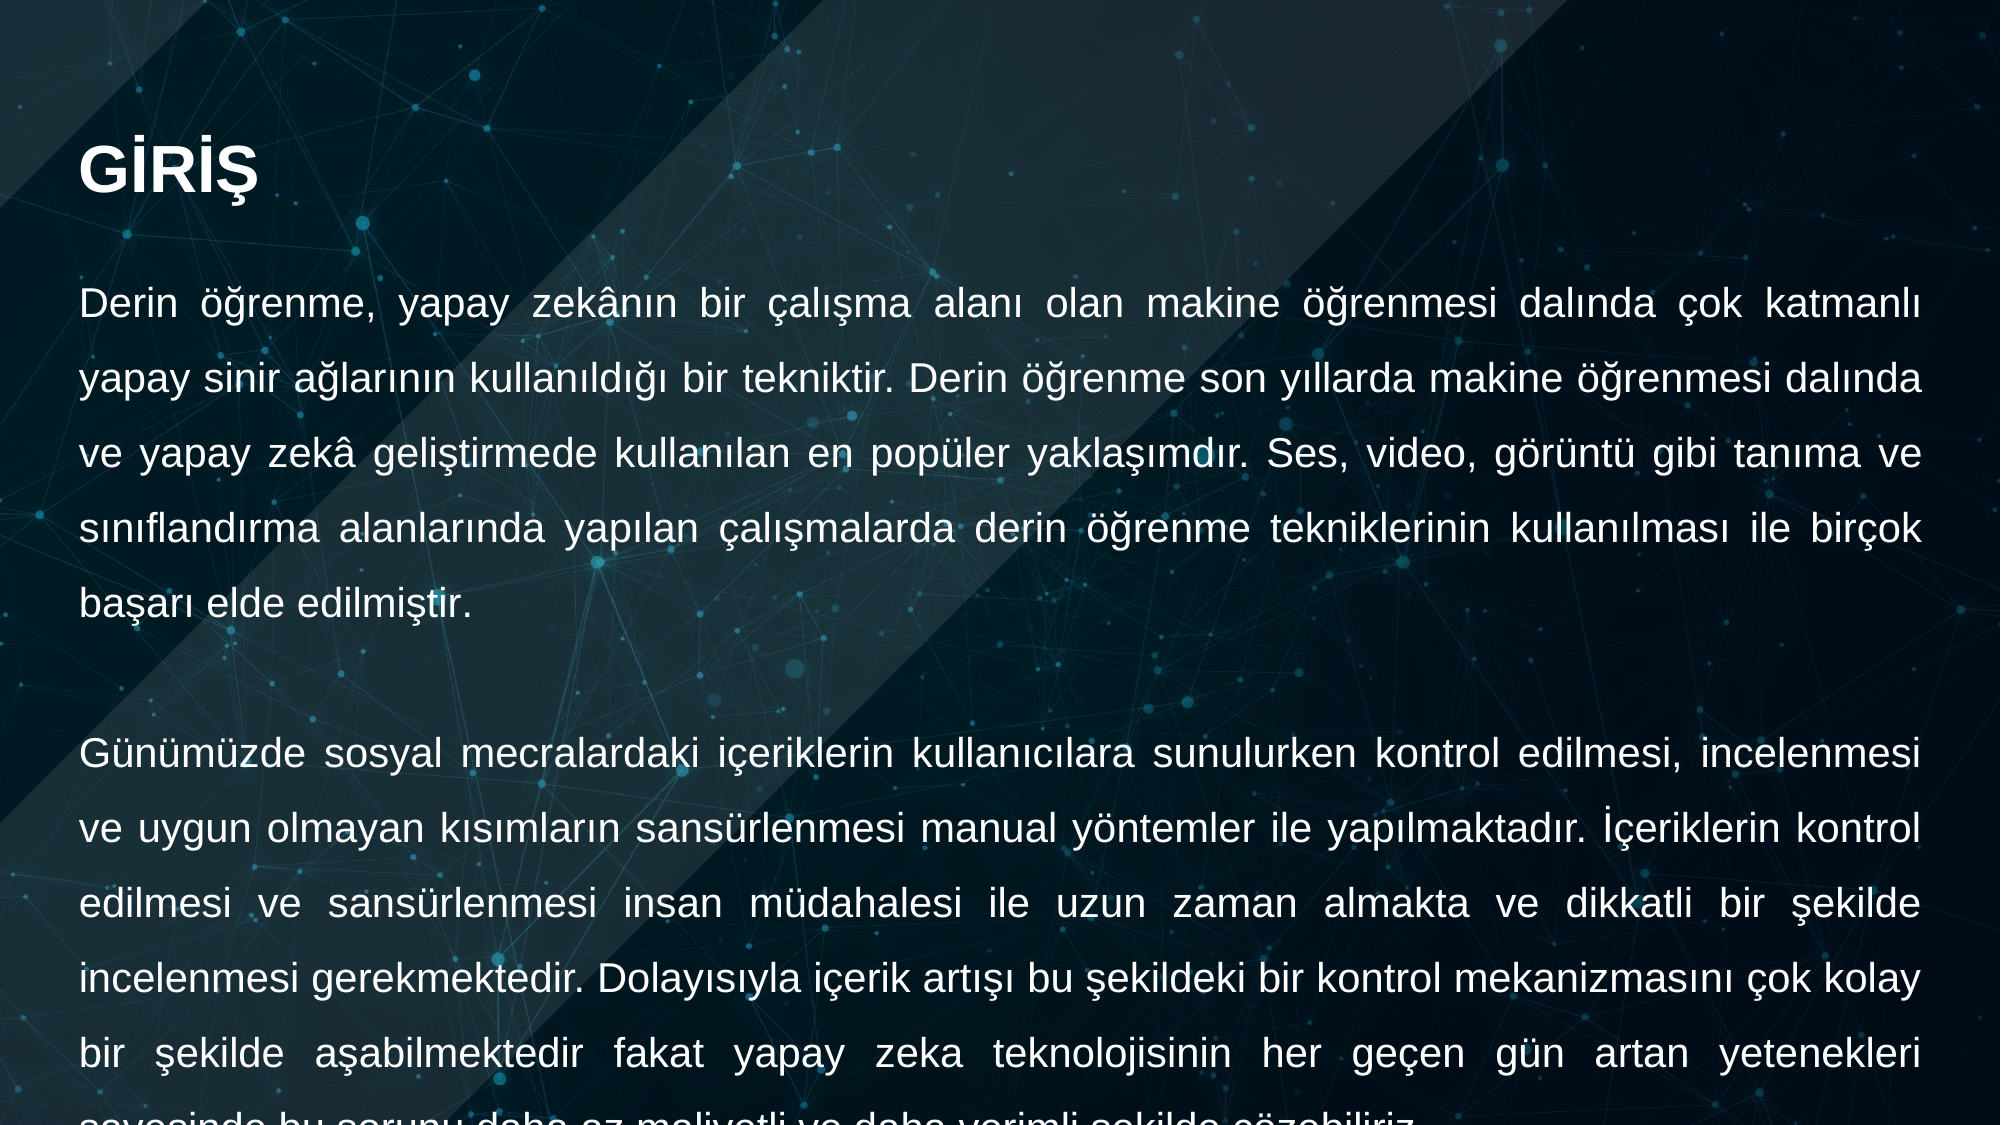

GİRİŞ
Derin öğrenme, yapay zekânın bir çalışma alanı olan makine öğrenmesi dalında çok katmanlı yapay sinir ağlarının kullanıldığı bir tekniktir. Derin öğrenme son yıllarda makine öğrenmesi dalında ve yapay zekâ geliştirmede kullanılan en popüler yaklaşımdır. Ses, video, görüntü gibi tanıma ve sınıflandırma alanlarında yapılan çalışmalarda derin öğrenme tekniklerinin kullanılması ile birçok başarı elde edilmiştir.

Günümüzde sosyal mecralardaki içeriklerin kullanıcılara sunulurken kontrol edilmesi, incelenmesi ve uygun olmayan kısımların sansürlenmesi manual yöntemler ile yapılmaktadır. İçeriklerin kontrol edilmesi ve sansürlenmesi insan müdahalesi ile uzun zaman almakta ve dikkatli bir şekilde incelenmesi gerekmektedir. Dolayısıyla içerik artışı bu şekildeki bir kontrol mekanizmasını çok kolay bir şekilde aşabilmektedir fakat yapay zeka teknolojisinin her geçen gün artan yetenekleri sayesinde bu sorunu daha az maliyetli ve daha verimli şekilde çözebiliriz.